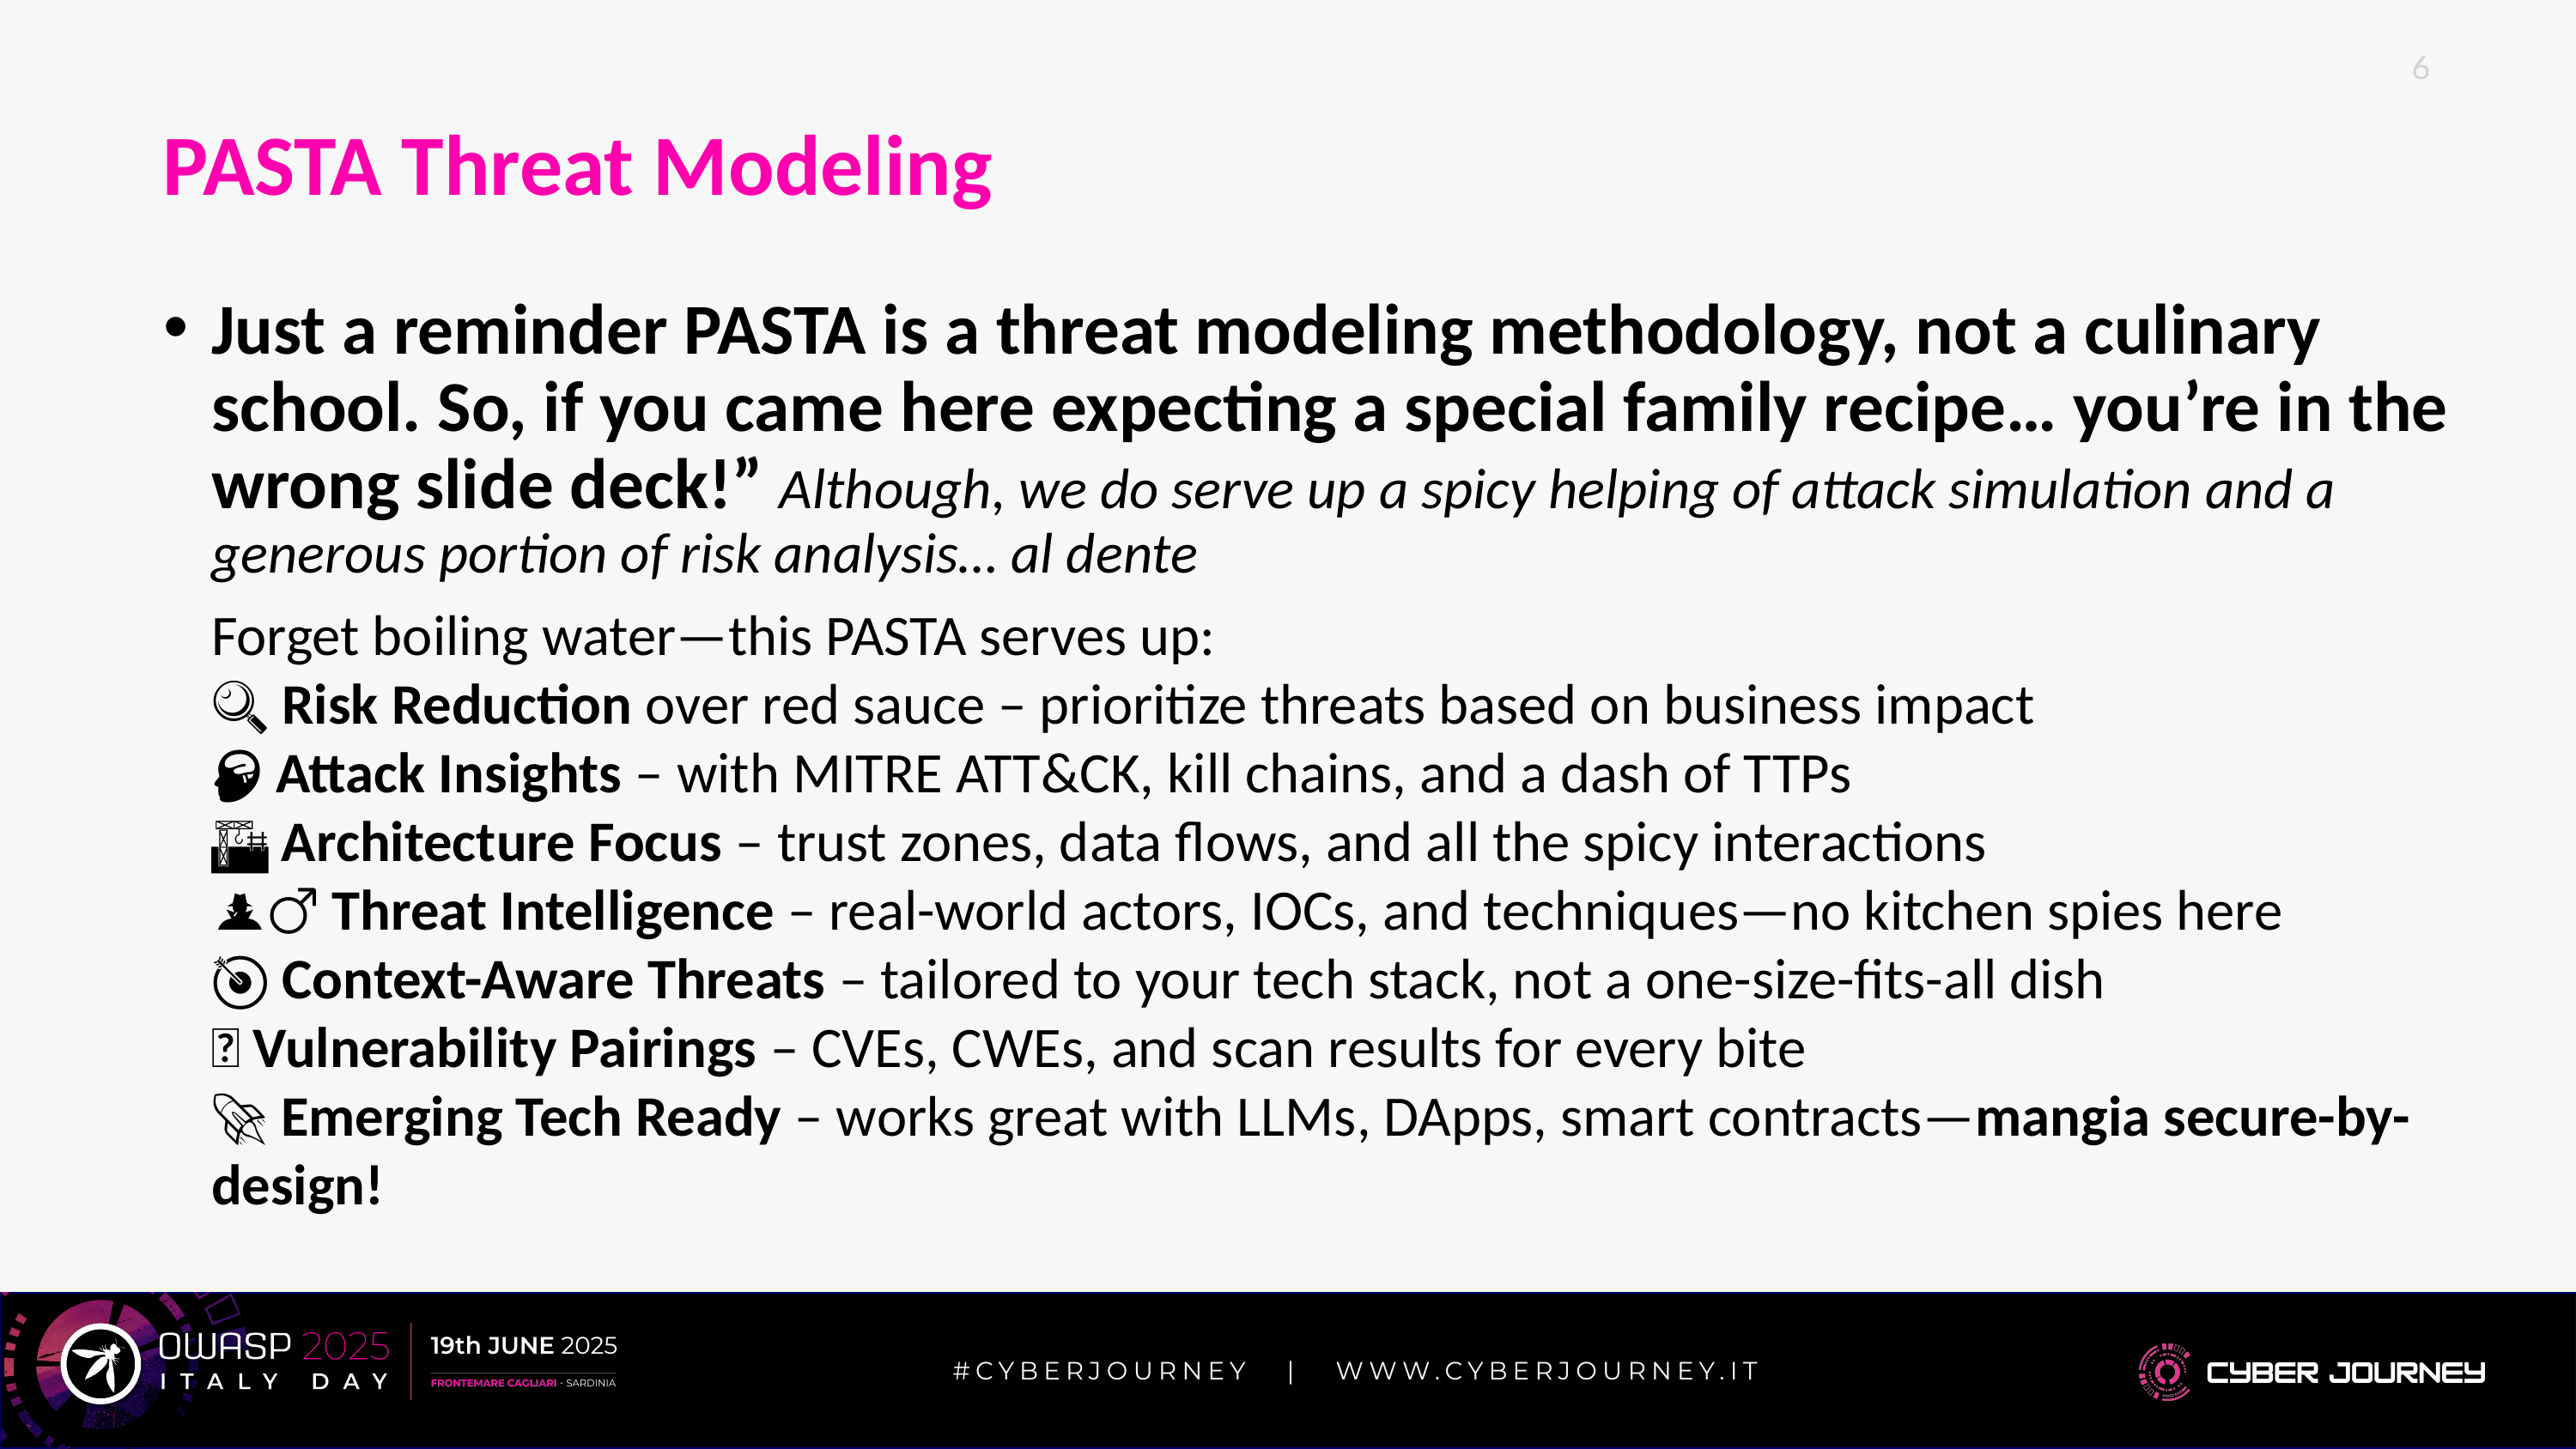

# PASTA Threat Modeling
Just a reminder PASTA is a threat modeling methodology, not a culinary school. So, if you came here expecting a special family recipe… you’re in the wrong slide deck!” Although, we do serve up a spicy helping of attack simulation and a generous portion of risk analysis… al dente

Forget boiling water—this PASTA serves up:
🔍 Risk Reduction over red sauce – prioritize threats based on business impact
🧠 Attack Insights – with MITRE ATT&CK, kill chains, and a dash of TTPs
🏗️ Architecture Focus – trust zones, data flows, and all the spicy interactions
🕵️‍♂️ Threat Intelligence – real-world actors, IOCs, and techniques—no kitchen spies here
🎯 Context-Aware Threats – tailored to your tech stack, not a one-size-fits-all dish
🧩 Vulnerability Pairings – CVEs, CWEs, and scan results for every bite
🚀 Emerging Tech Ready – works great with LLMs, DApps, smart contracts—mangia secure-by-design!